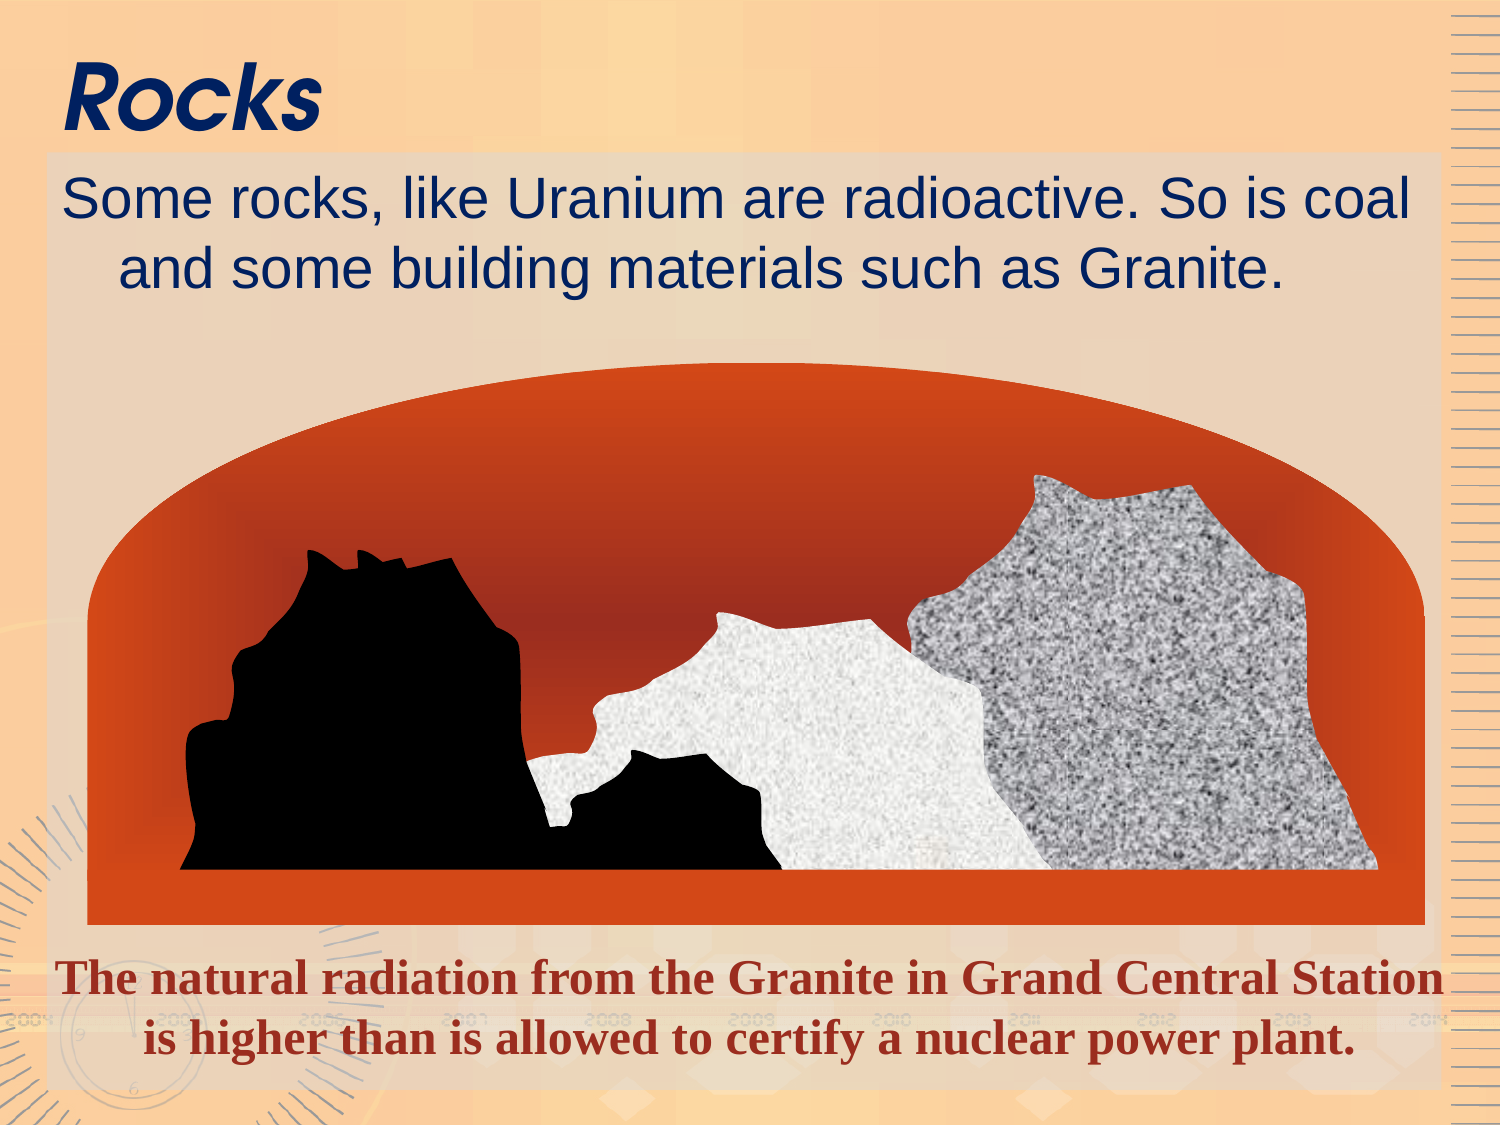

# Rocks

Some rocks, like Uranium are radioactive. So is coal and some building materials such as Granite.

The natural radiation from the Granite in Grand Central Station is higher than is allowed to certify a nuclear power plant.